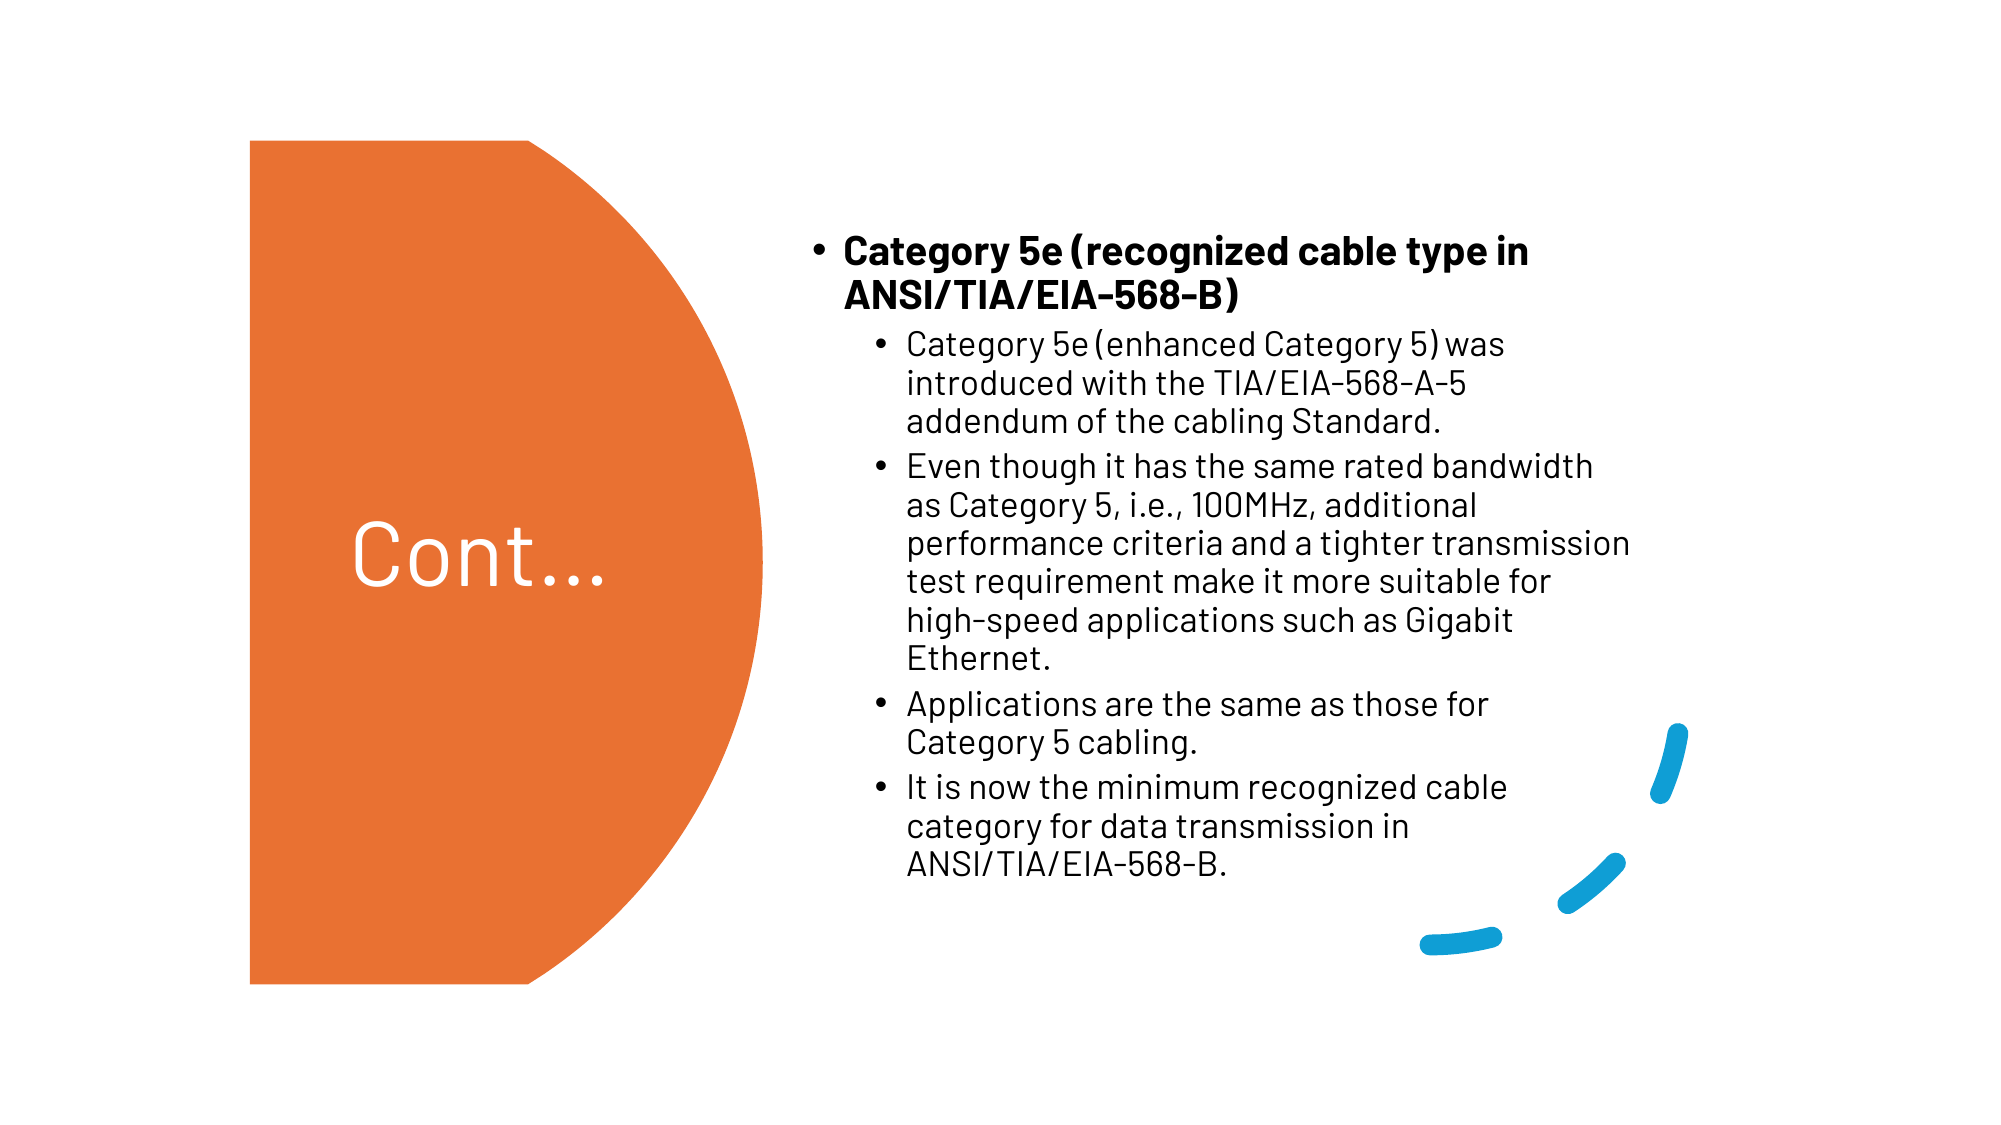

Category 5e (recognized cable type in ANSI/TIA/EIA-568-B)
Category 5e (enhanced Category 5) was introduced with the TIA/EIA-568-A-5 addendum of the cabling Standard.
Even though it has the same rated bandwidth as Category 5, i.e., 100MHz, additional performance criteria and a tighter transmission test requirement make it more suitable for high-speed applications such as Gigabit Ethernet.
Applications are the same as those for Category 5 cabling.
It is now the minimum recognized cable category for data transmission in ANSI/TIA/EIA-568-B.
# Cont…